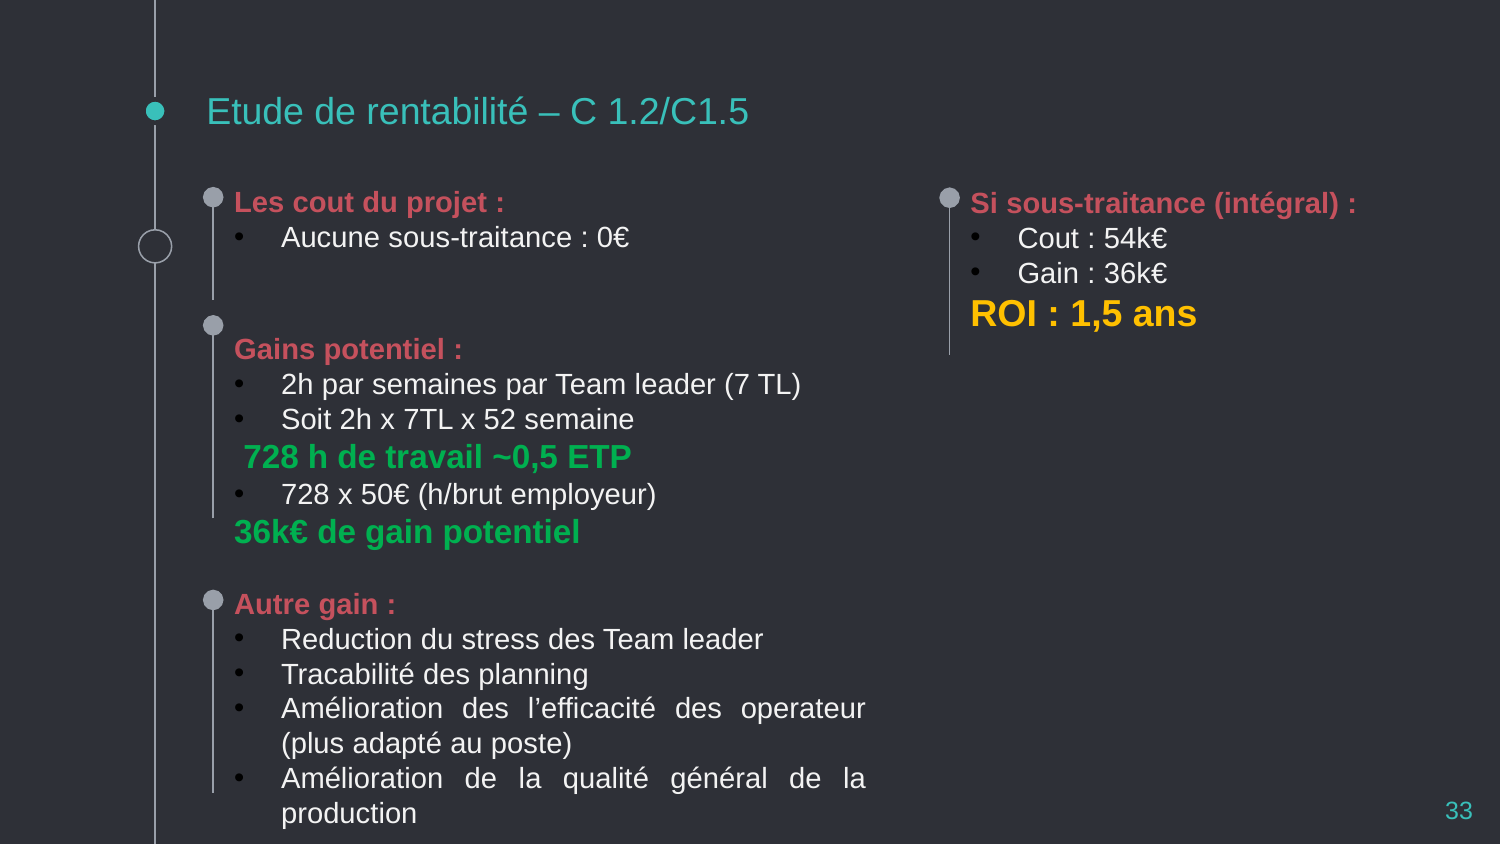

# Etude de rentabilité – C 1.2/C1.5
Les cout du projet :
Aucune sous-traitance : 0€

Si sous-traitance (intégral) :
Cout : 54k€
Gain : 36k€
ROI : 1,5 ans

Gains potentiel :
2h par semaines par Team leader (7 TL)
Soit 2h x 7TL x 52 semaine
 728 h de travail ~0,5 ETP
728 x 50€ (h/brut employeur)
36k€ de gain potentiel

Autre gain :
Reduction du stress des Team leader
Tracabilité des planning
Amélioration des l’efficacité des operateur (plus adapté au poste)
Amélioration de la qualité général de la production
33